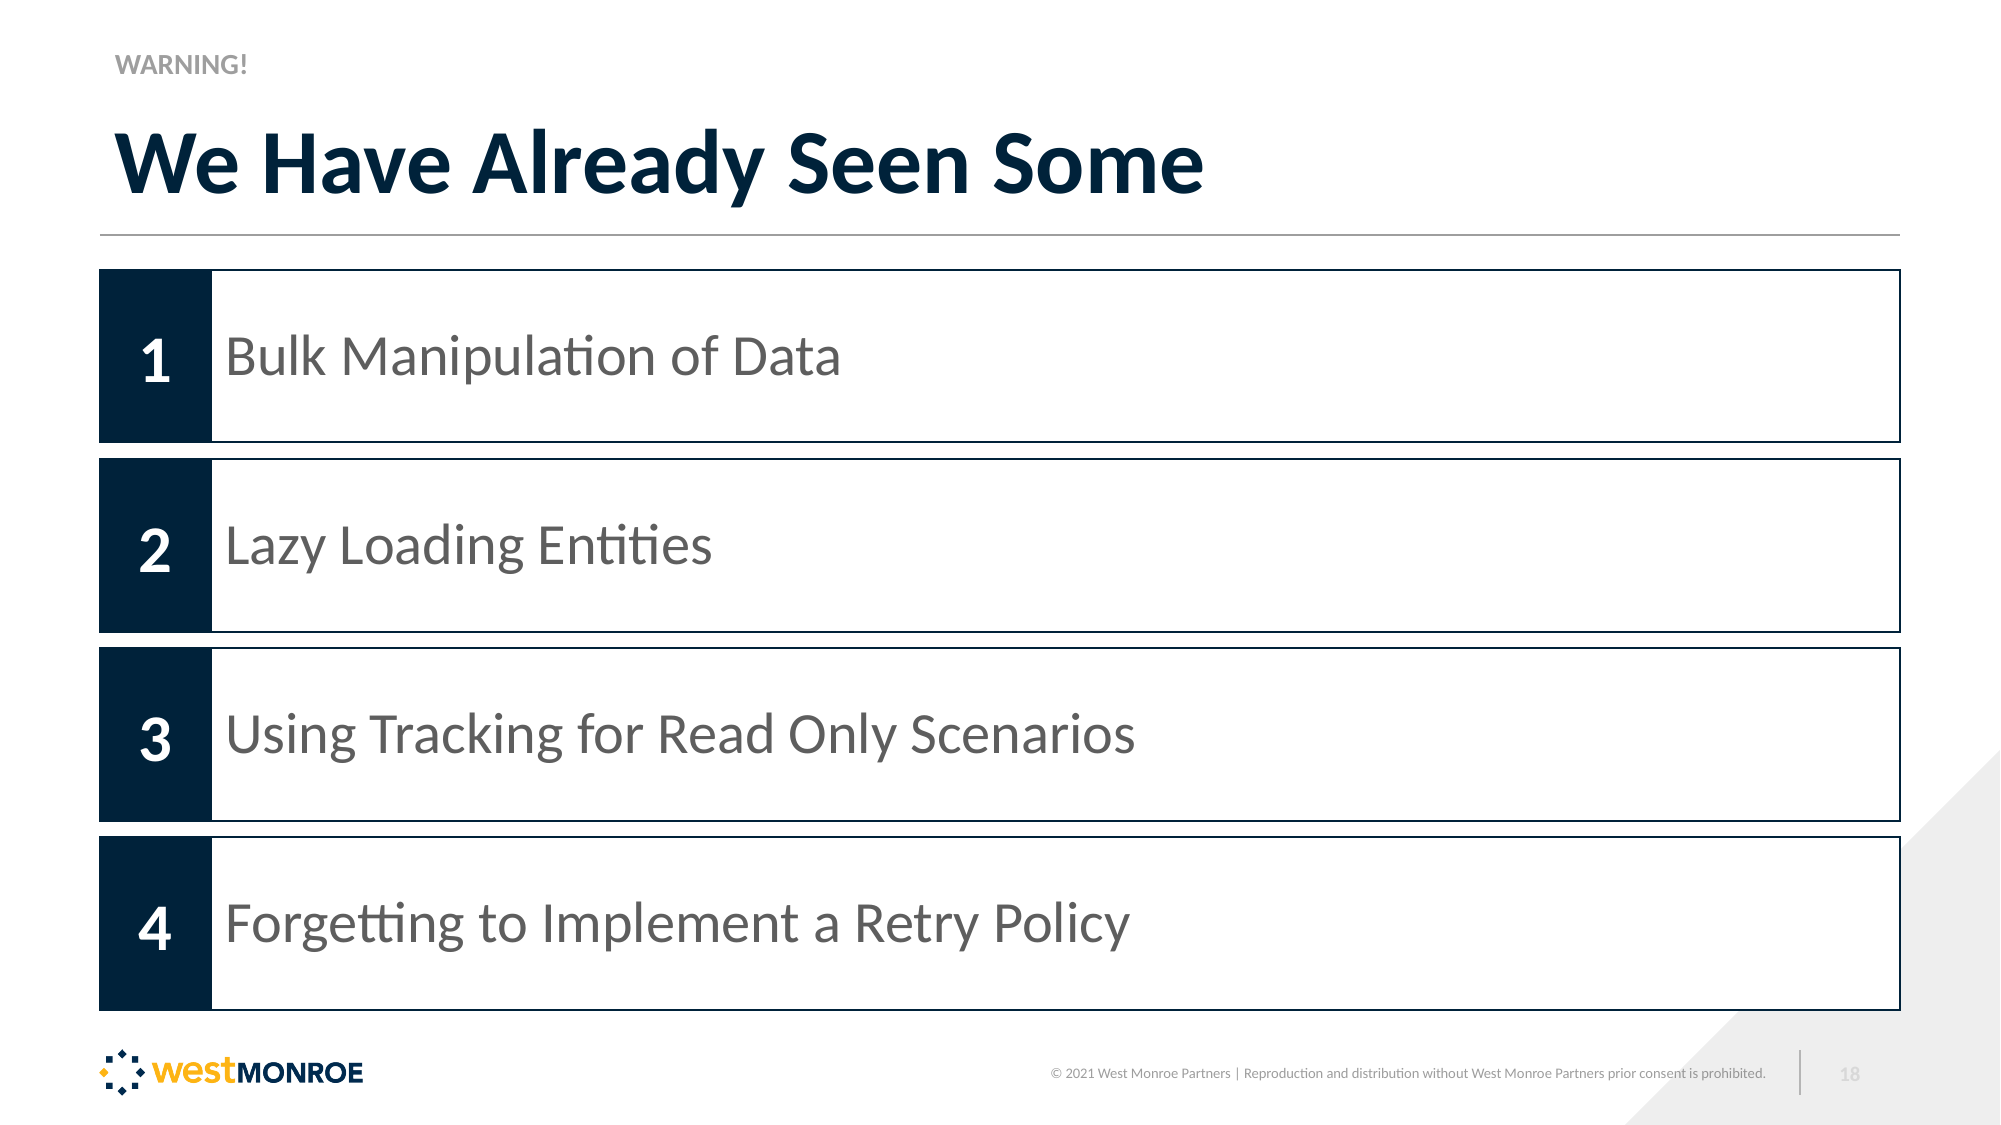

WARNING!
# We Have Already Seen Some
1
Bulk Manipulation of Data
2
Lazy Loading Entities
3
Using Tracking for Read Only Scenarios
4
Forgetting to Implement a Retry Policy
18